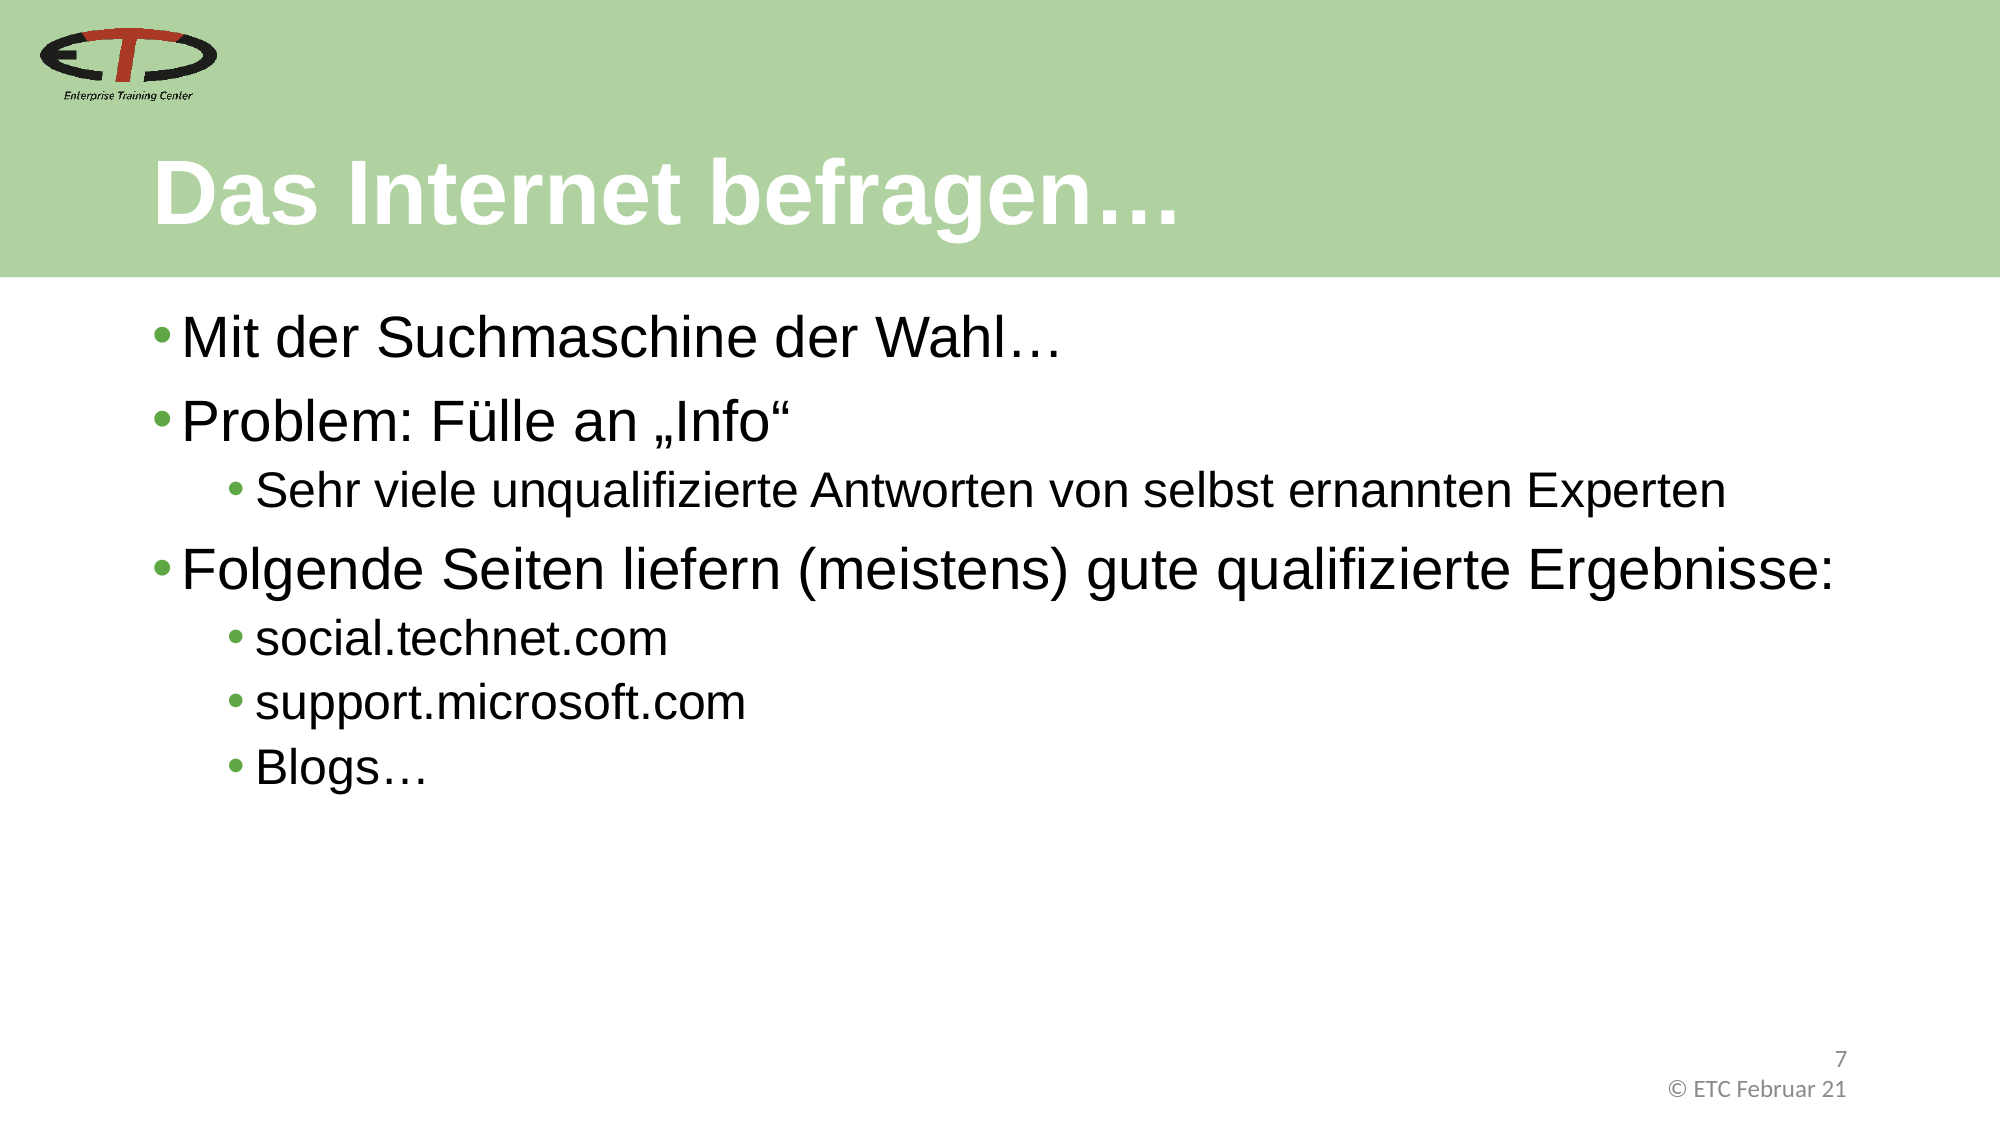

# Das Internet befragen…
Mit der Suchmaschine der Wahl…
Problem: Fülle an „Info“
Sehr viele unqualifizierte Antworten von selbst ernannten Experten
Folgende Seiten liefern (meistens) gute qualifizierte Ergebnisse:
social.technet.com
support.microsoft.com
Blogs…
7
 © ETC Februar 21